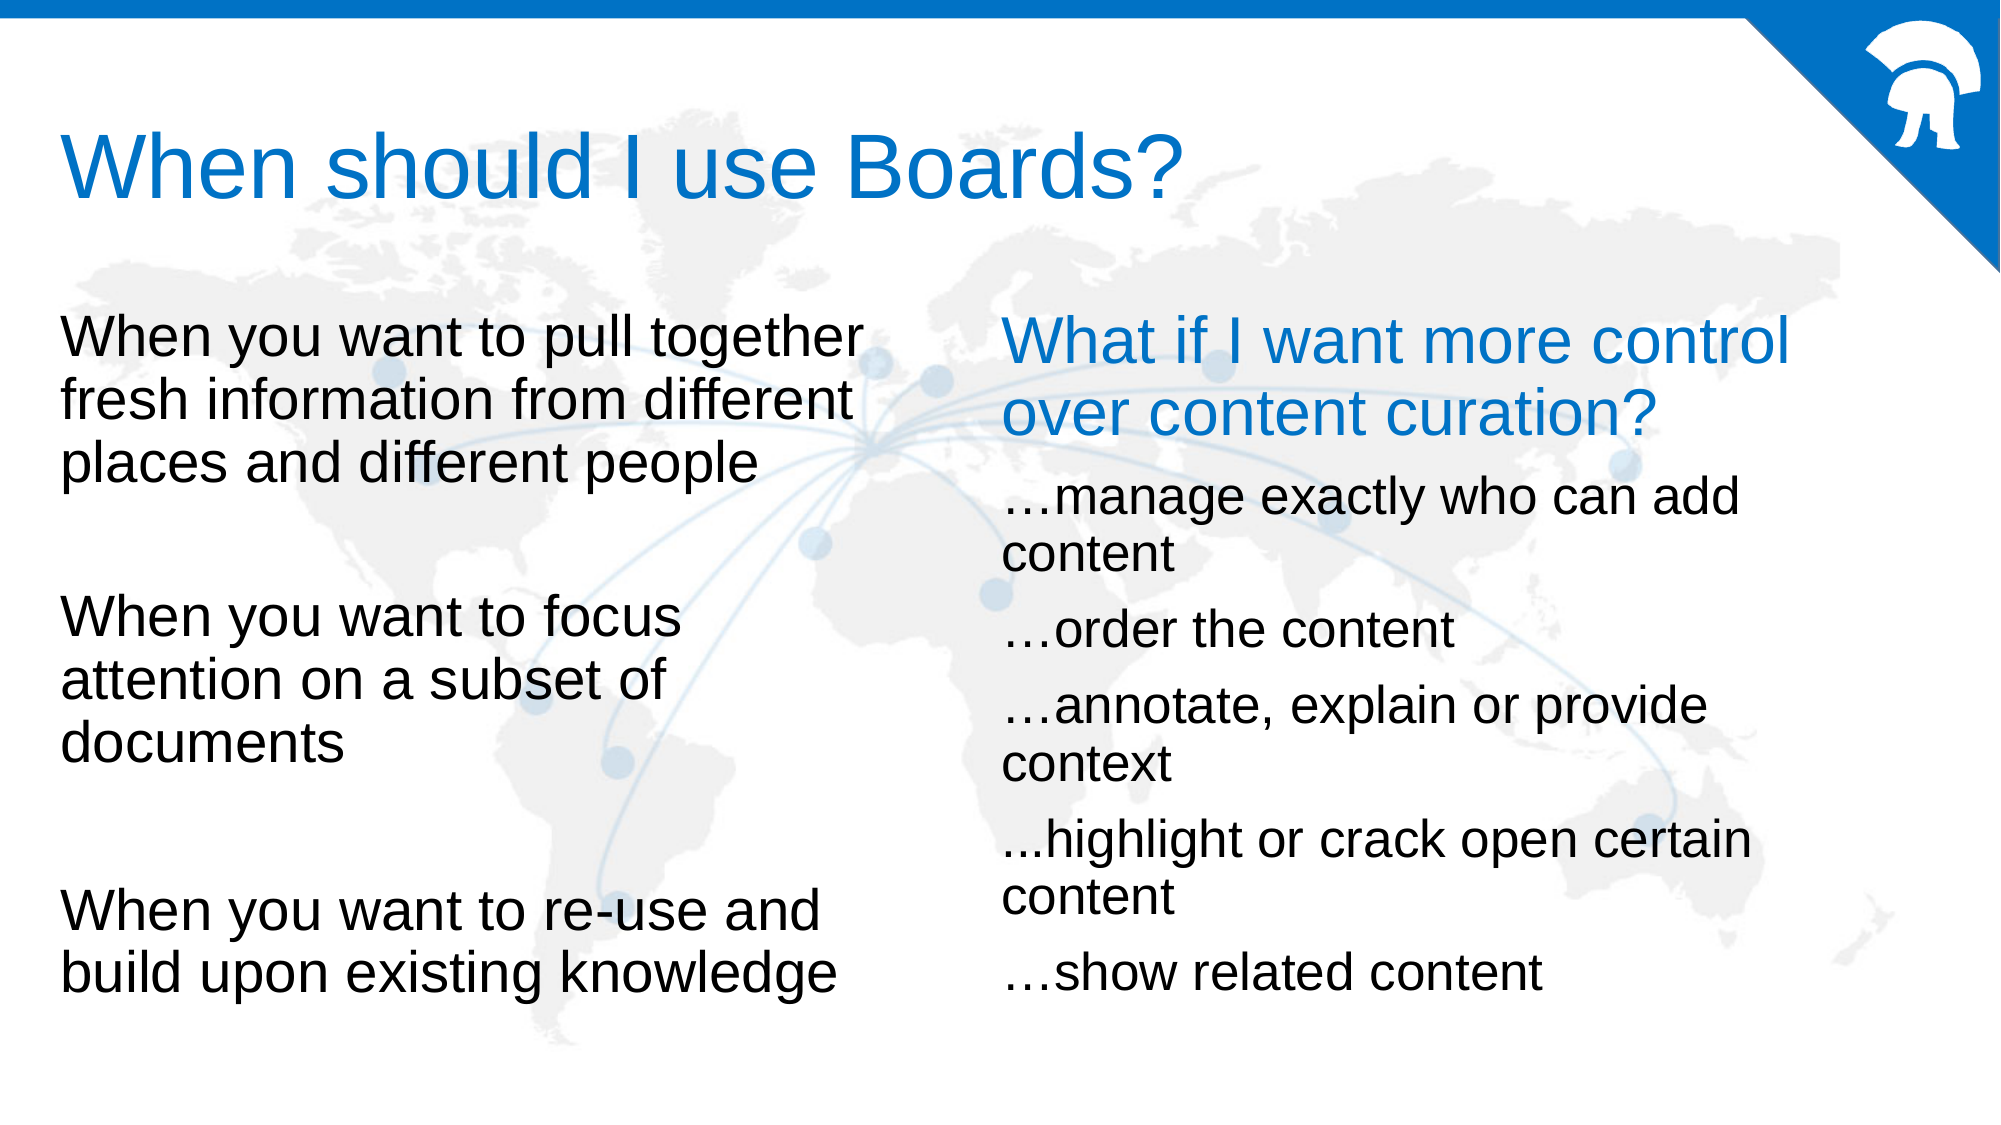

# When should I use Boards?
When you want to pull together fresh information from different places and different people
When you want to focus attention on a subset of documents

When you want to re-use and build upon existing knowledge

What if I want more control over content curation?
…manage exactly who can add content
…order the content
…annotate, explain or provide context
...highlight or crack open certain content
…show related content